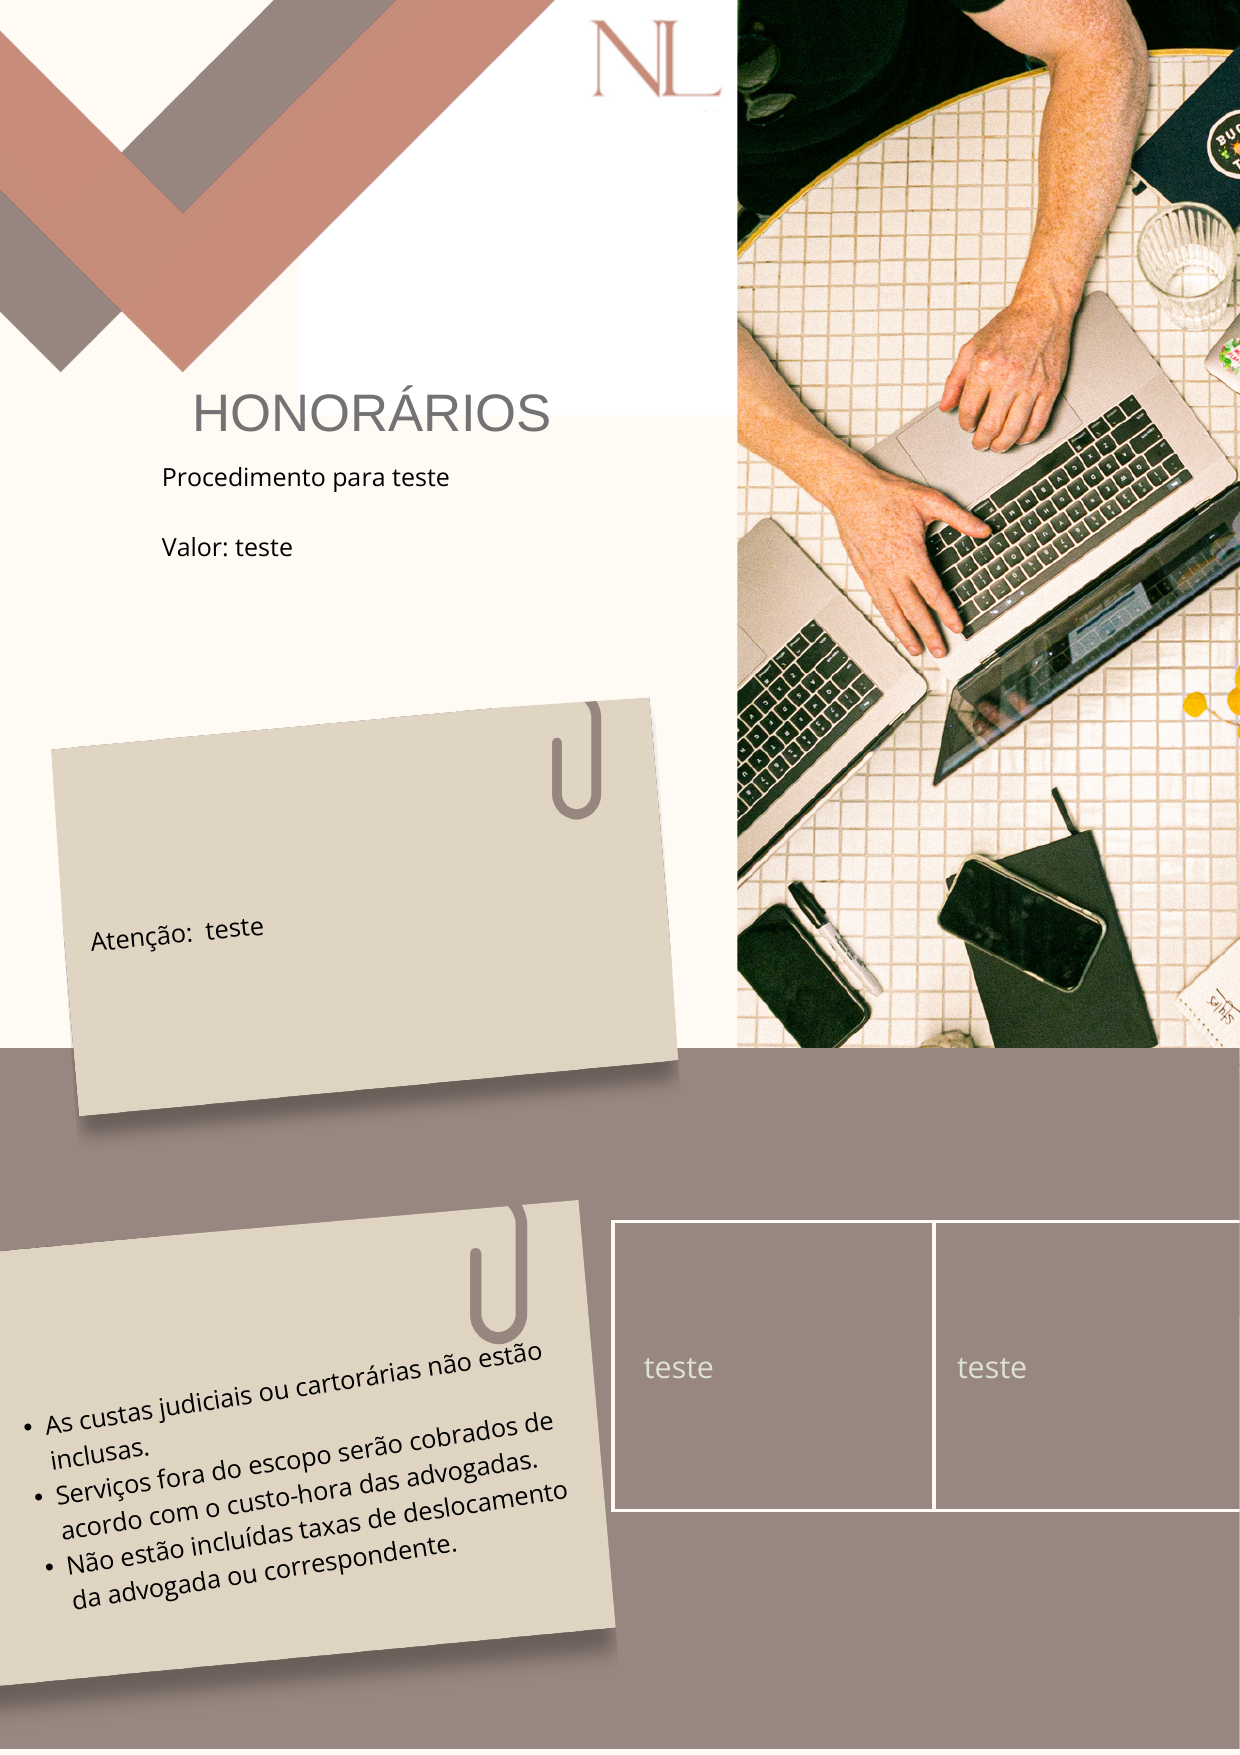

HONORÁRIOS
Procedimento para teste

Valor: teste

Atenção:  teste

| teste | teste |
| --- | --- |

As custas judiciais ou cartorárias não estão inclusas.
Serviços fora do escopo serão cobrados de acordo com o custo-hora das advogadas.
Não estão incluídas taxas de deslocamento da advogada ou correspondente.